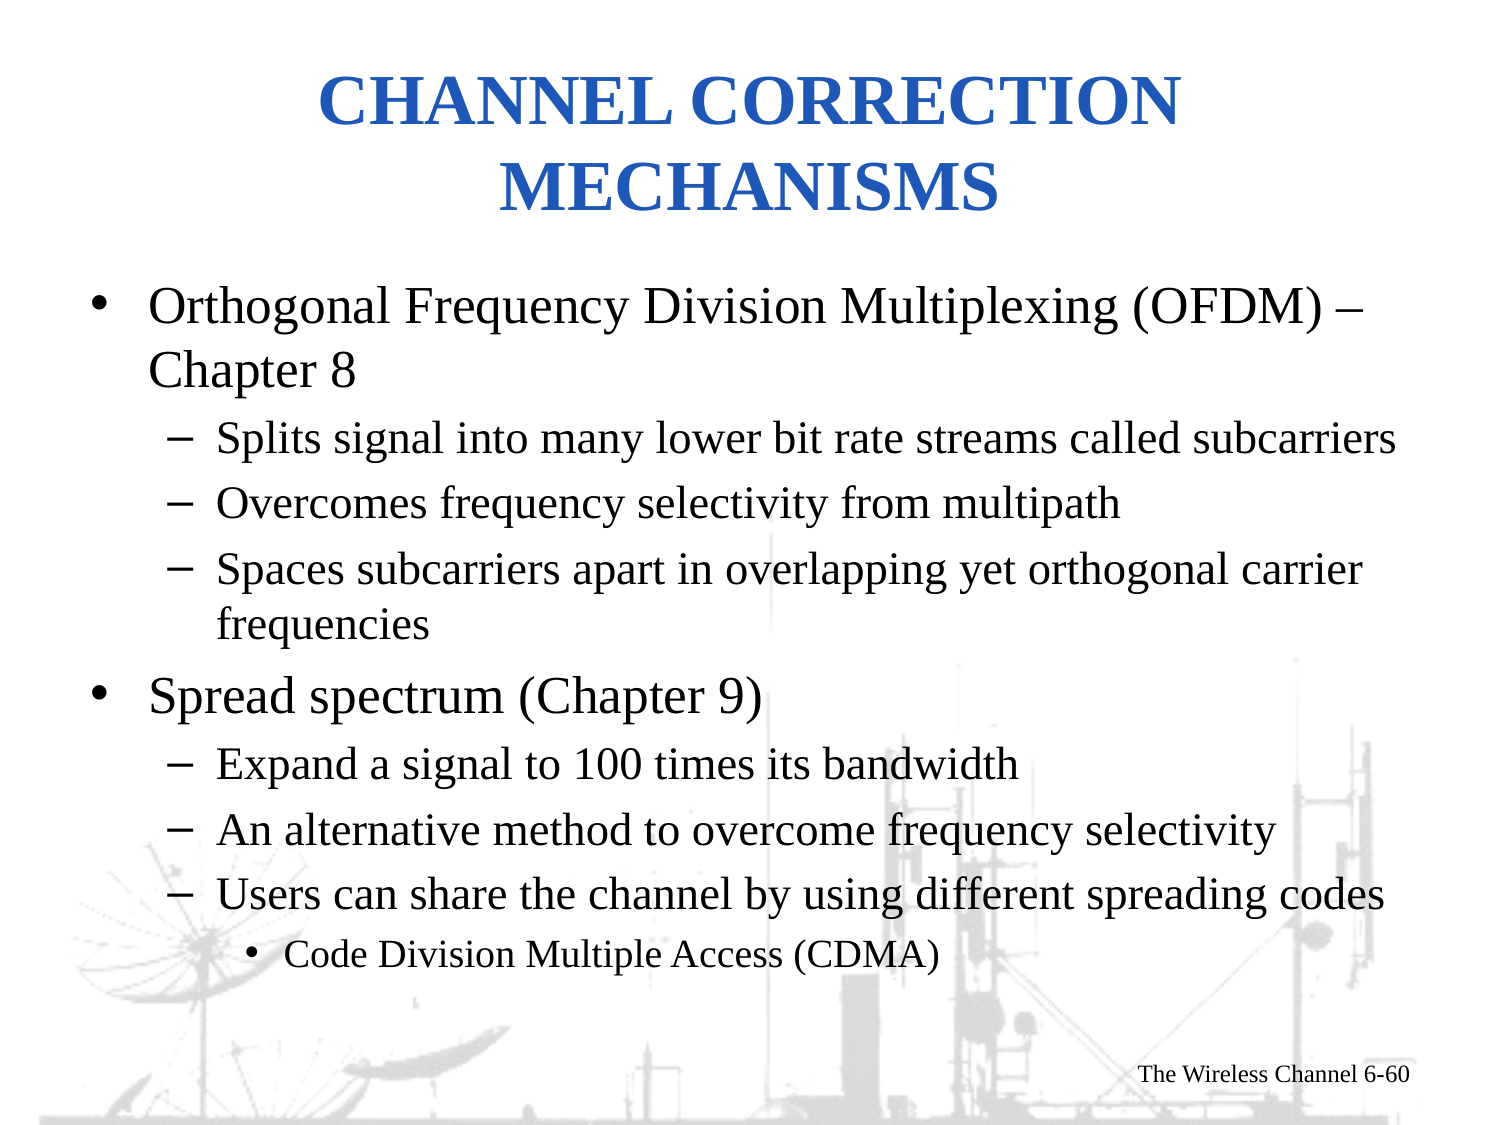

# Channel correction mechanisms
Orthogonal Frequency Division Multiplexing (OFDM) – Chapter 8
Splits signal into many lower bit rate streams called subcarriers
Overcomes frequency selectivity from multipath
Spaces subcarriers apart in overlapping yet orthogonal carrier frequencies
Spread spectrum (Chapter 9)
Expand a signal to 100 times its bandwidth
An alternative method to overcome frequency selectivity
Users can share the channel by using different spreading codes
Code Division Multiple Access (CDMA)
The Wireless Channel 6-60